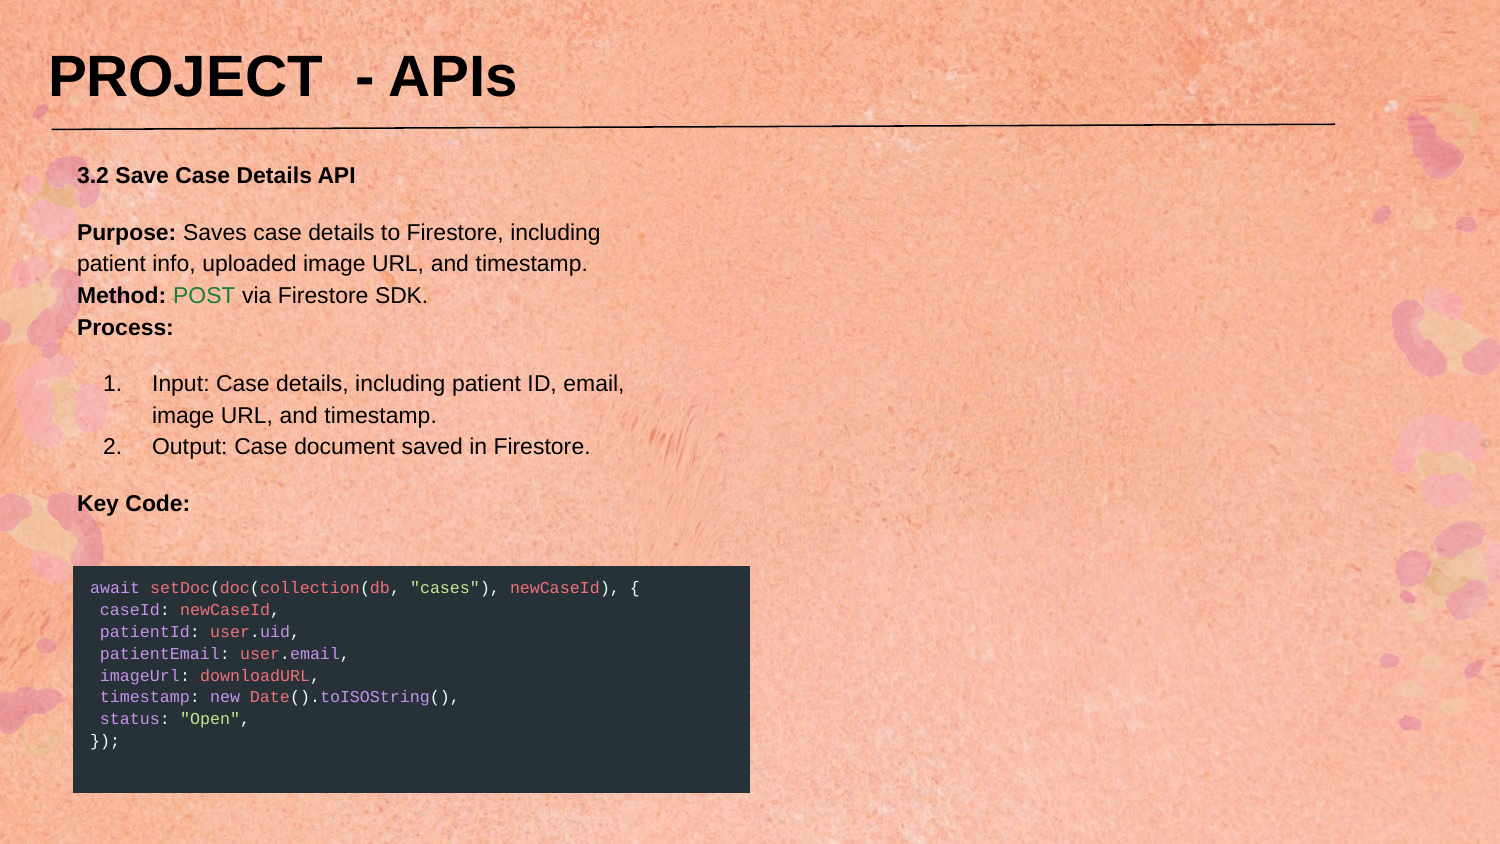

PROJECT  - APIs
3.2 Save Case Details API
Purpose: Saves case details to Firestore, including patient info, uploaded image URL, and timestamp.
Method: POST via Firestore SDK.
Process:
Input: Case details, including patient ID, email, image URL, and timestamp.
Output: Case document saved in Firestore.
Key Code:

| await setDoc(doc(collection(db, "cases"), newCaseId), { caseId: newCaseId, patientId: user.uid, patientEmail: user.email, imageUrl: downloadURL, timestamp: new Date().toISOString(), status: "Open", }); ​ |
| --- |